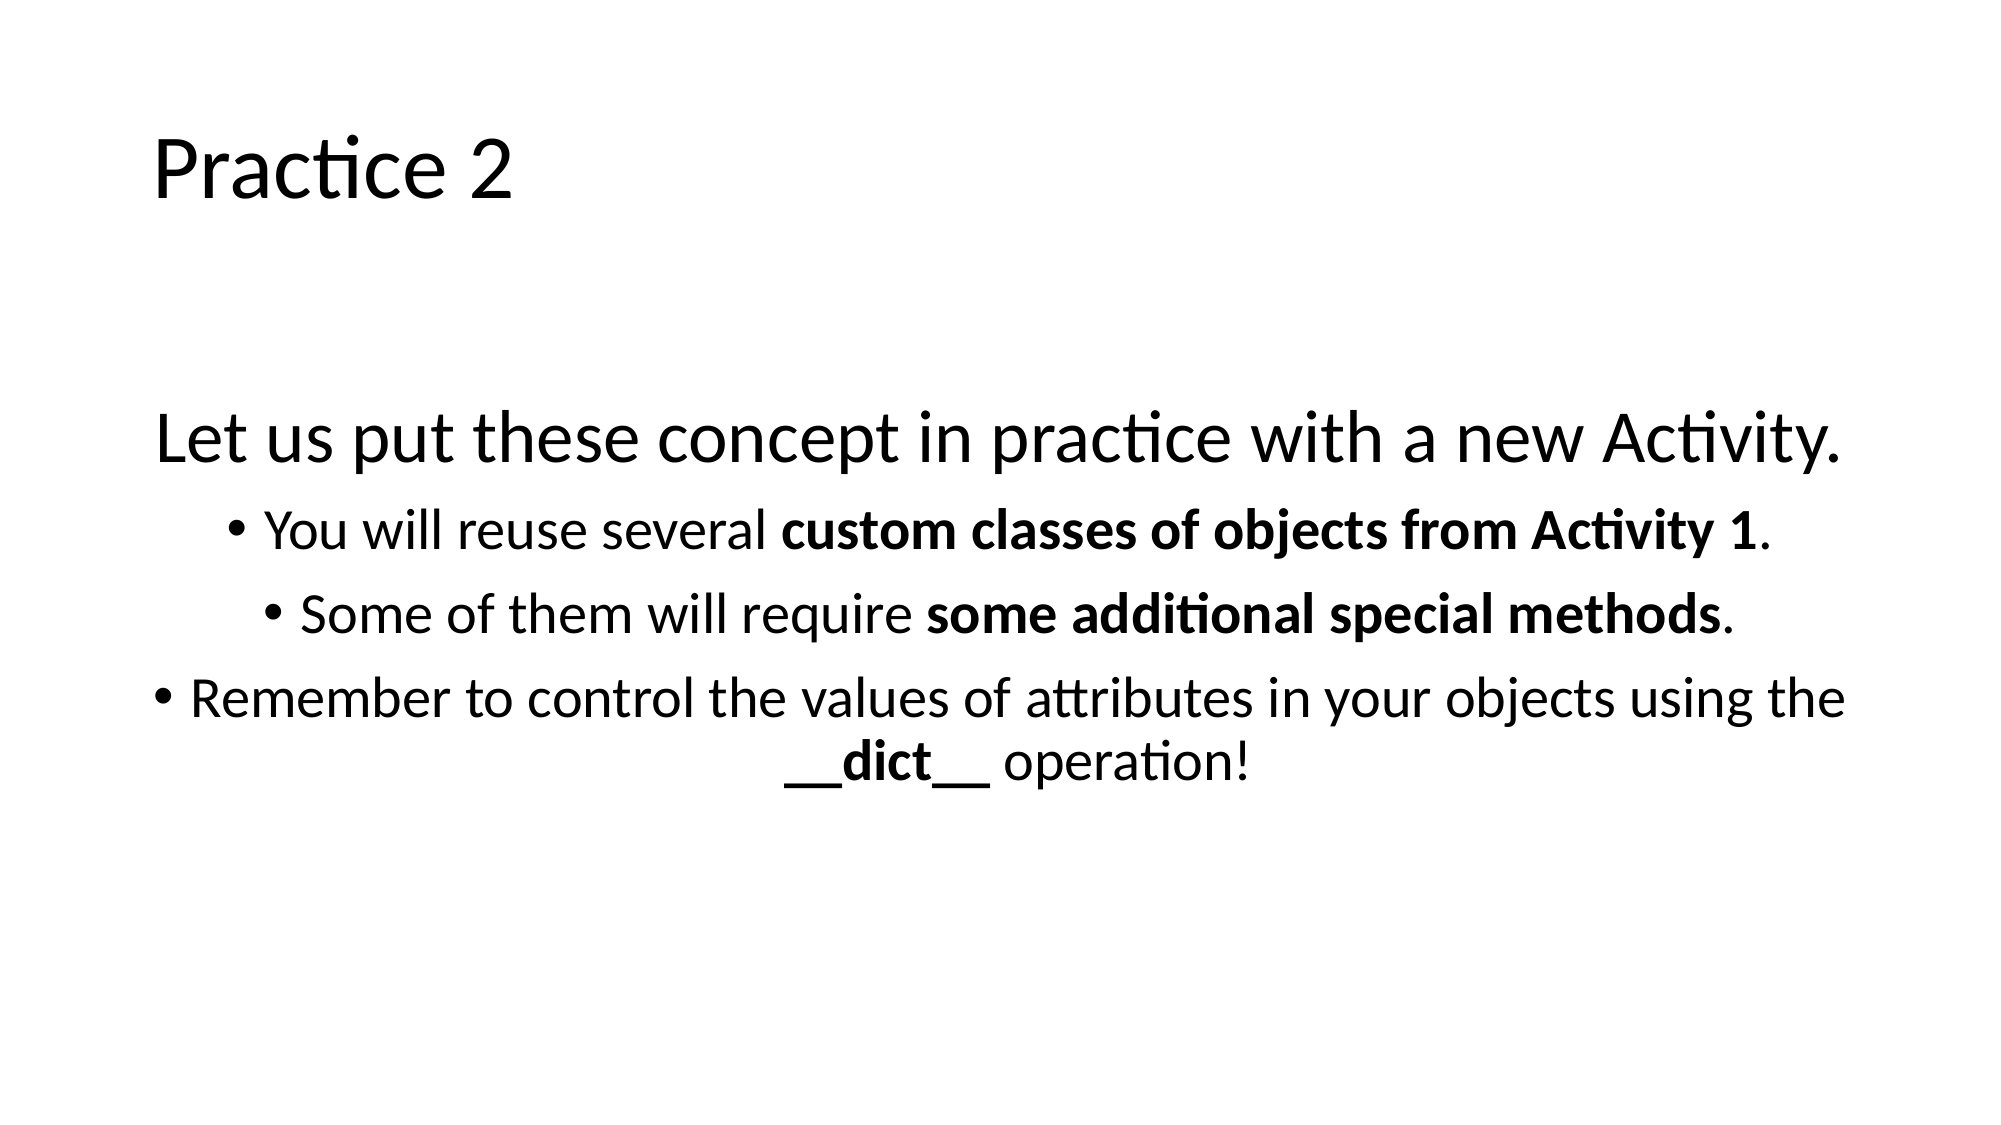

# Practice 2

Let us put these concept in practice with a new Activity.
You will reuse several custom classes of objects from Activity 1.
Some of them will require some additional special methods.
Remember to control the values of attributes in your objects using the __dict__ operation!